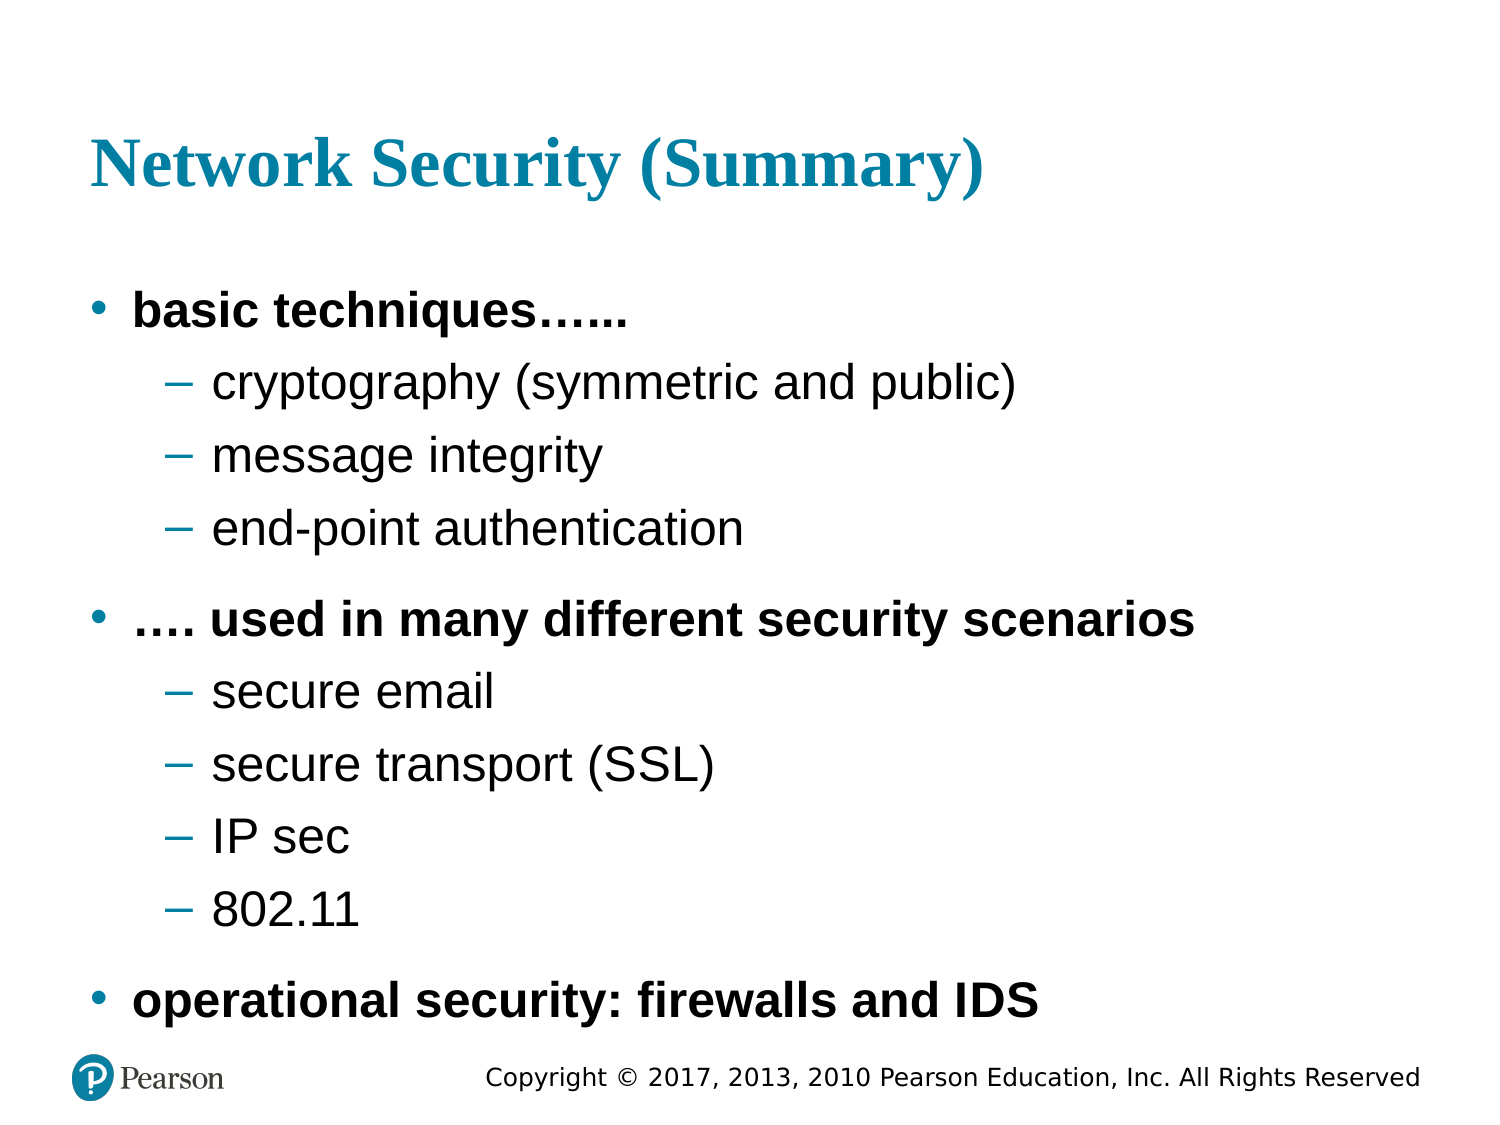

# Network Security (Summary)
basic techniques…...
cryptography (symmetric and public)
message integrity
end-point authentication
…. used in many different security scenarios
secure email
secure transport (S S L)
I P sec
802.11
operational security: firewalls and I D S